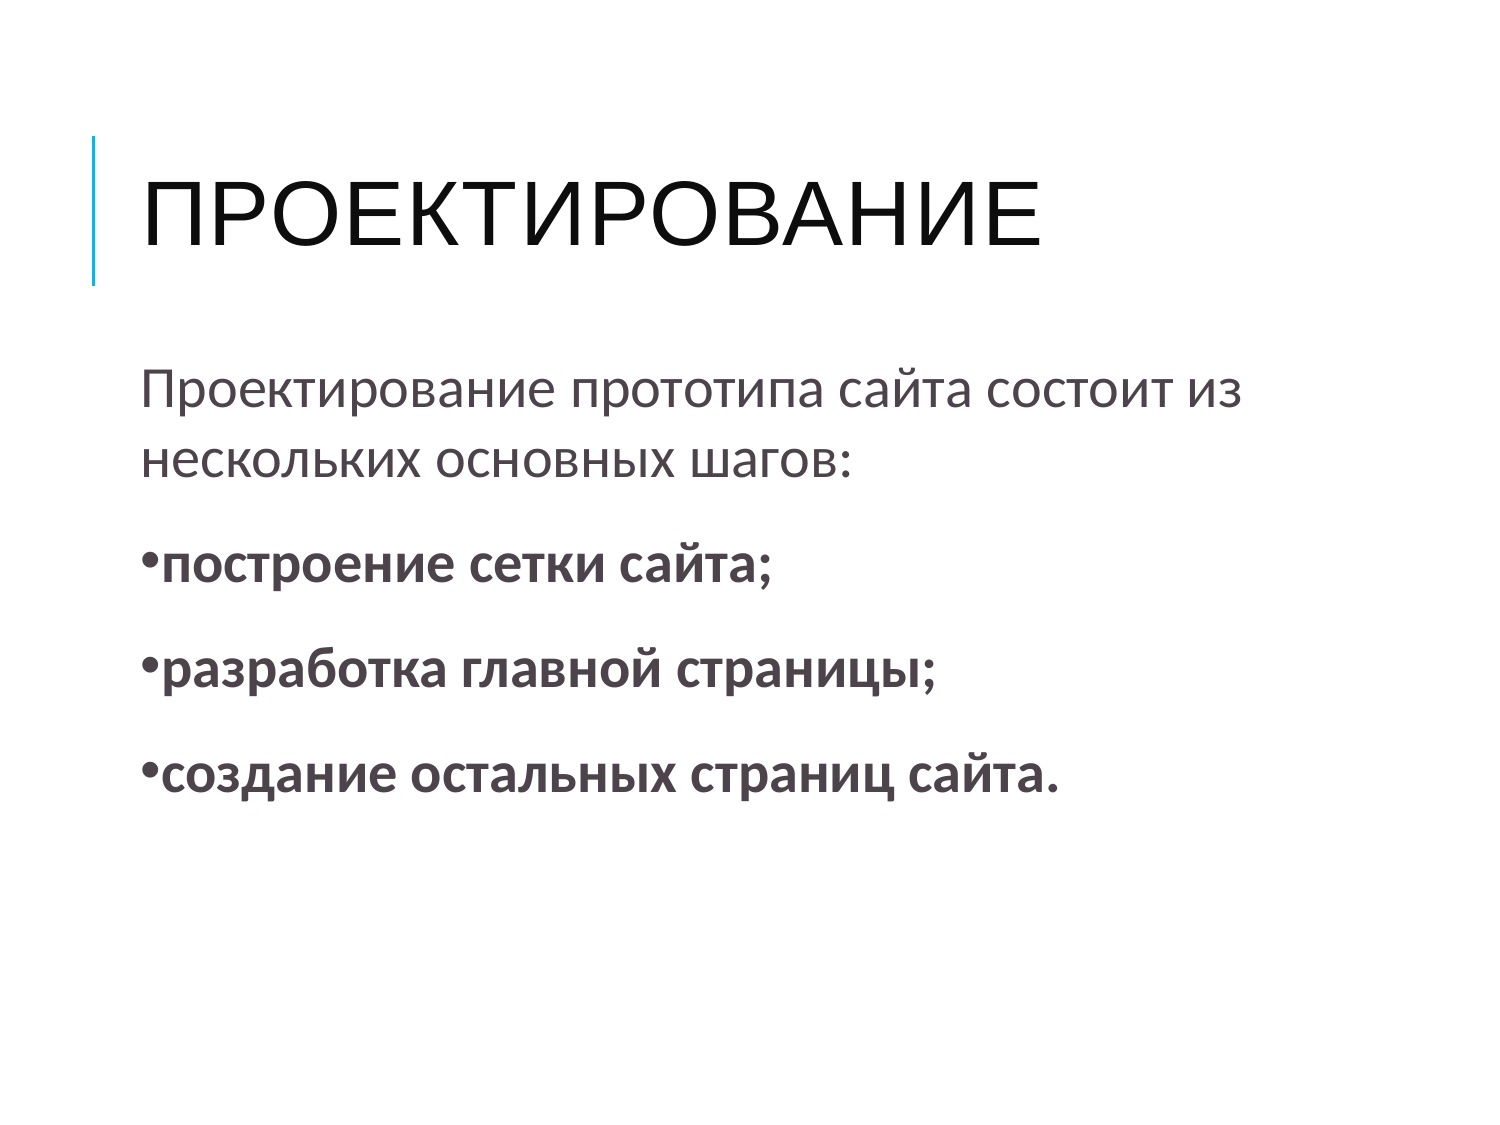

# Проектирование
Проектирование прототипа сайта состоит из нескольких основных шагов:
построение сетки сайта;
разработка главной страницы;
создание остальных страниц сайта.